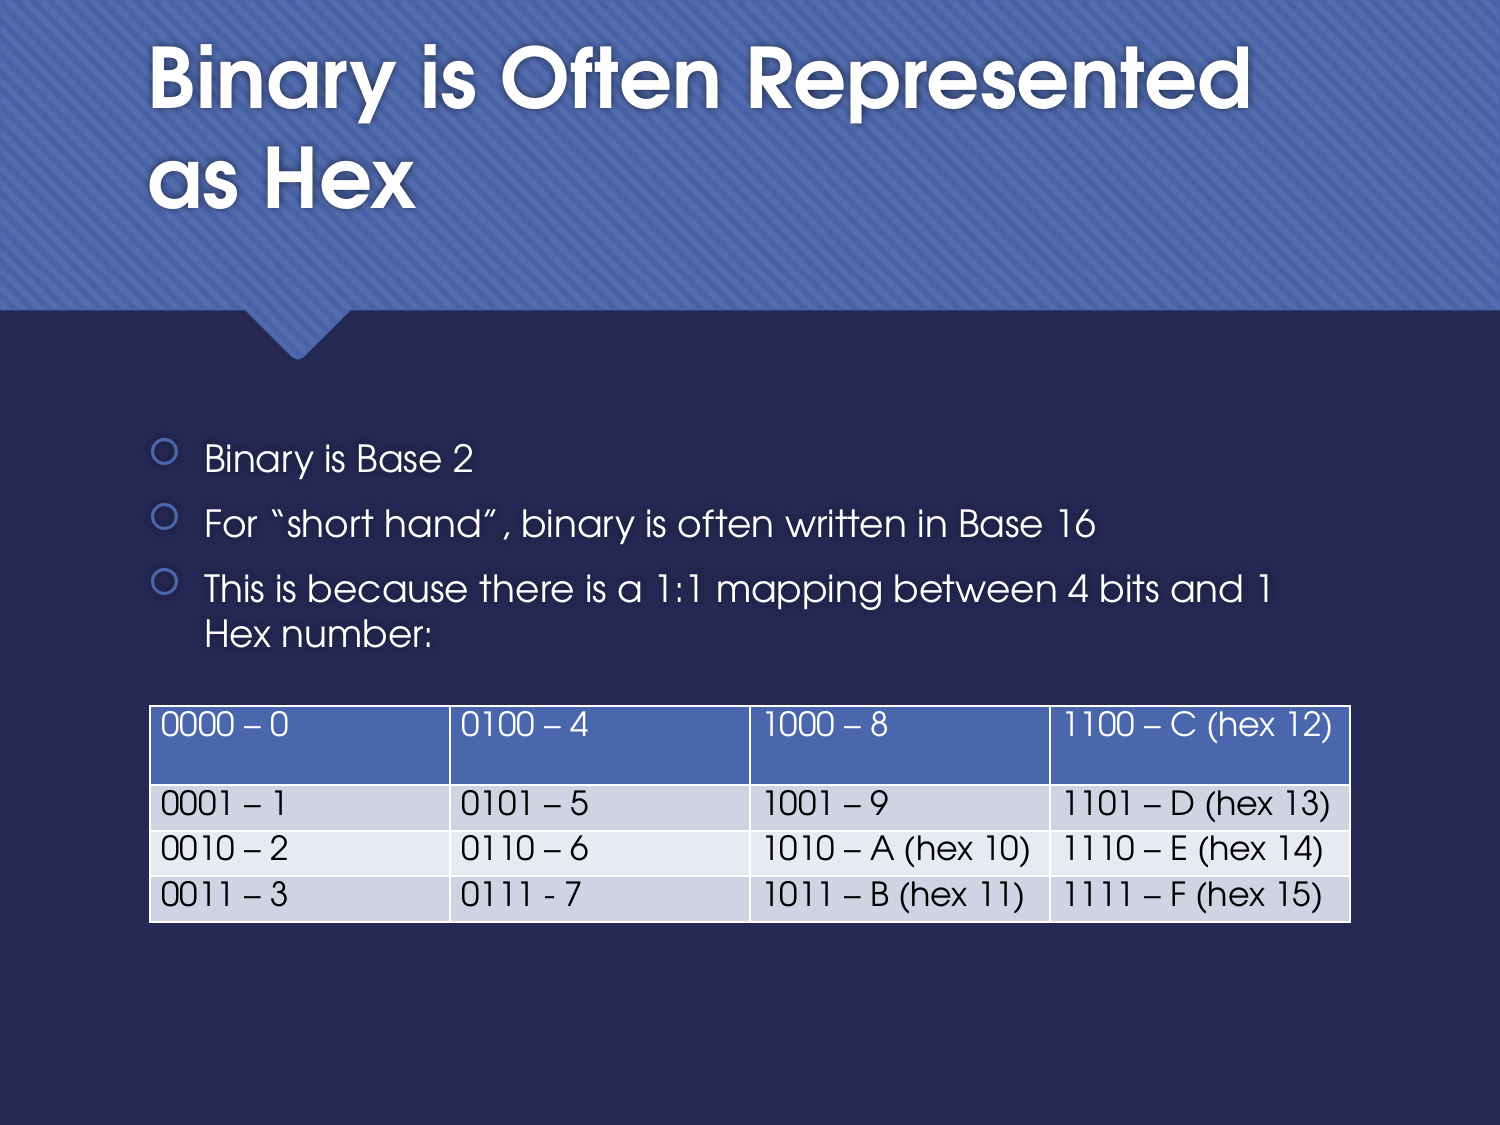

# Binary is Often Represented as Hex
Binary is Base 2
For “short hand”, binary is often written in Base 16
This is because there is a 1:1 mapping between 4 bits and 1 Hex number:

| 0000 – 0 | 0100 – 4 | 1000 – 8 | 1100 – C (hex 12) |
| --- | --- | --- | --- |
| 0001 – 1 | 0101 – 5 | 1001 – 9 | 1101 – D (hex 13) |
| 0010 – 2 | 0110 – 6 | 1010 – A (hex 10) | 1110 – E (hex 14) |
| 0011 – 3 | 0111 - 7 | 1011 – B (hex 11) | 1111 – F (hex 15) |